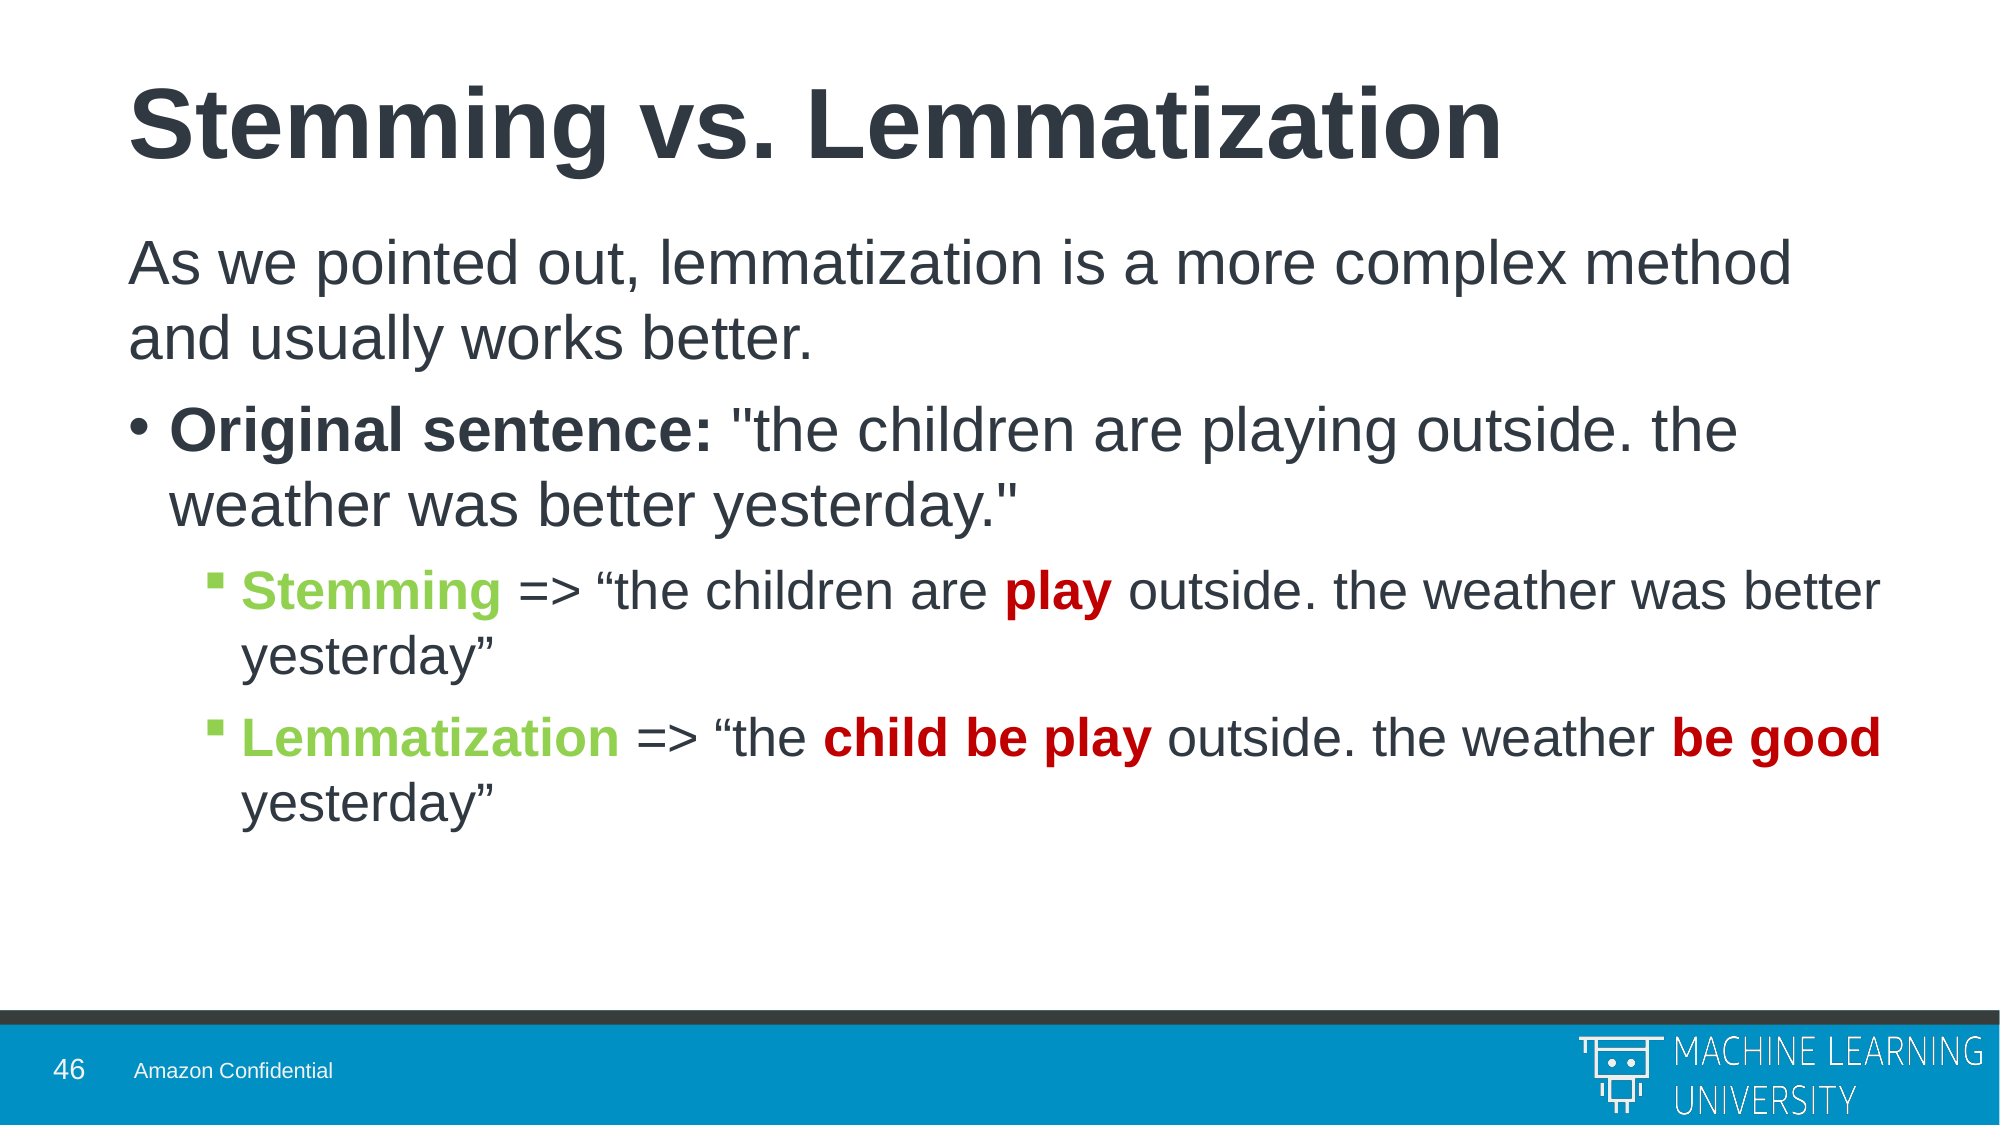

# Stemming vs. Lemmatization
As we pointed out, lemmatization is a more complex method and usually works better.
Original sentence: "the children are playing outside. the weather was better yesterday."
Stemming => “the children are play outside. the weather was better yesterday”
Lemmatization => “the child be play outside. the weather be good yesterday”